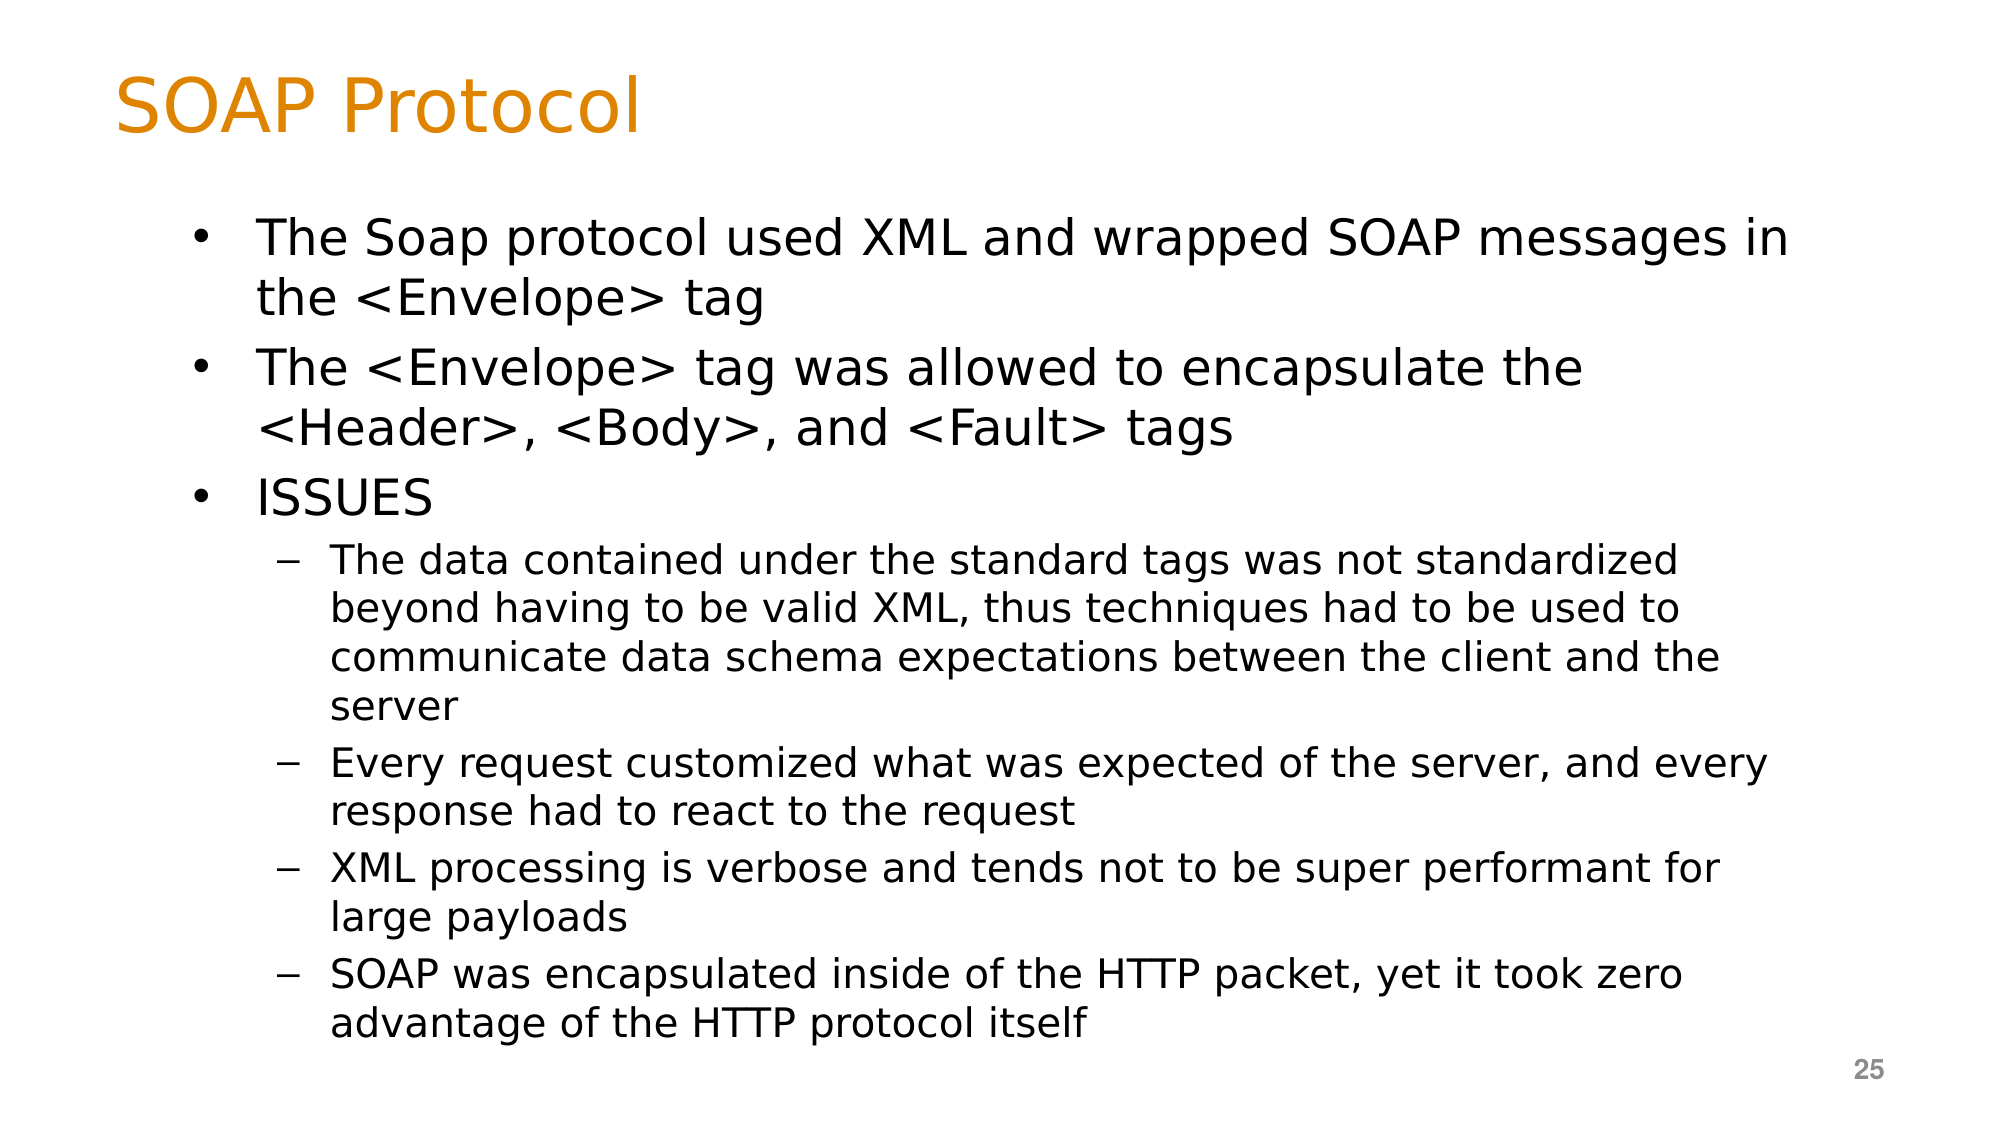

# SOAP Protocol
The Soap protocol used XML and wrapped SOAP messages in the <Envelope> tag
The <Envelope> tag was allowed to encapsulate the <Header>, <Body>, and <Fault> tags
ISSUES
The data contained under the standard tags was not standardized beyond having to be valid XML, thus techniques had to be used to communicate data schema expectations between the client and the server
Every request customized what was expected of the server, and every response had to react to the request
XML processing is verbose and tends not to be super performant for large payloads
SOAP was encapsulated inside of the HTTP packet, yet it took zero advantage of the HTTP protocol itself

25